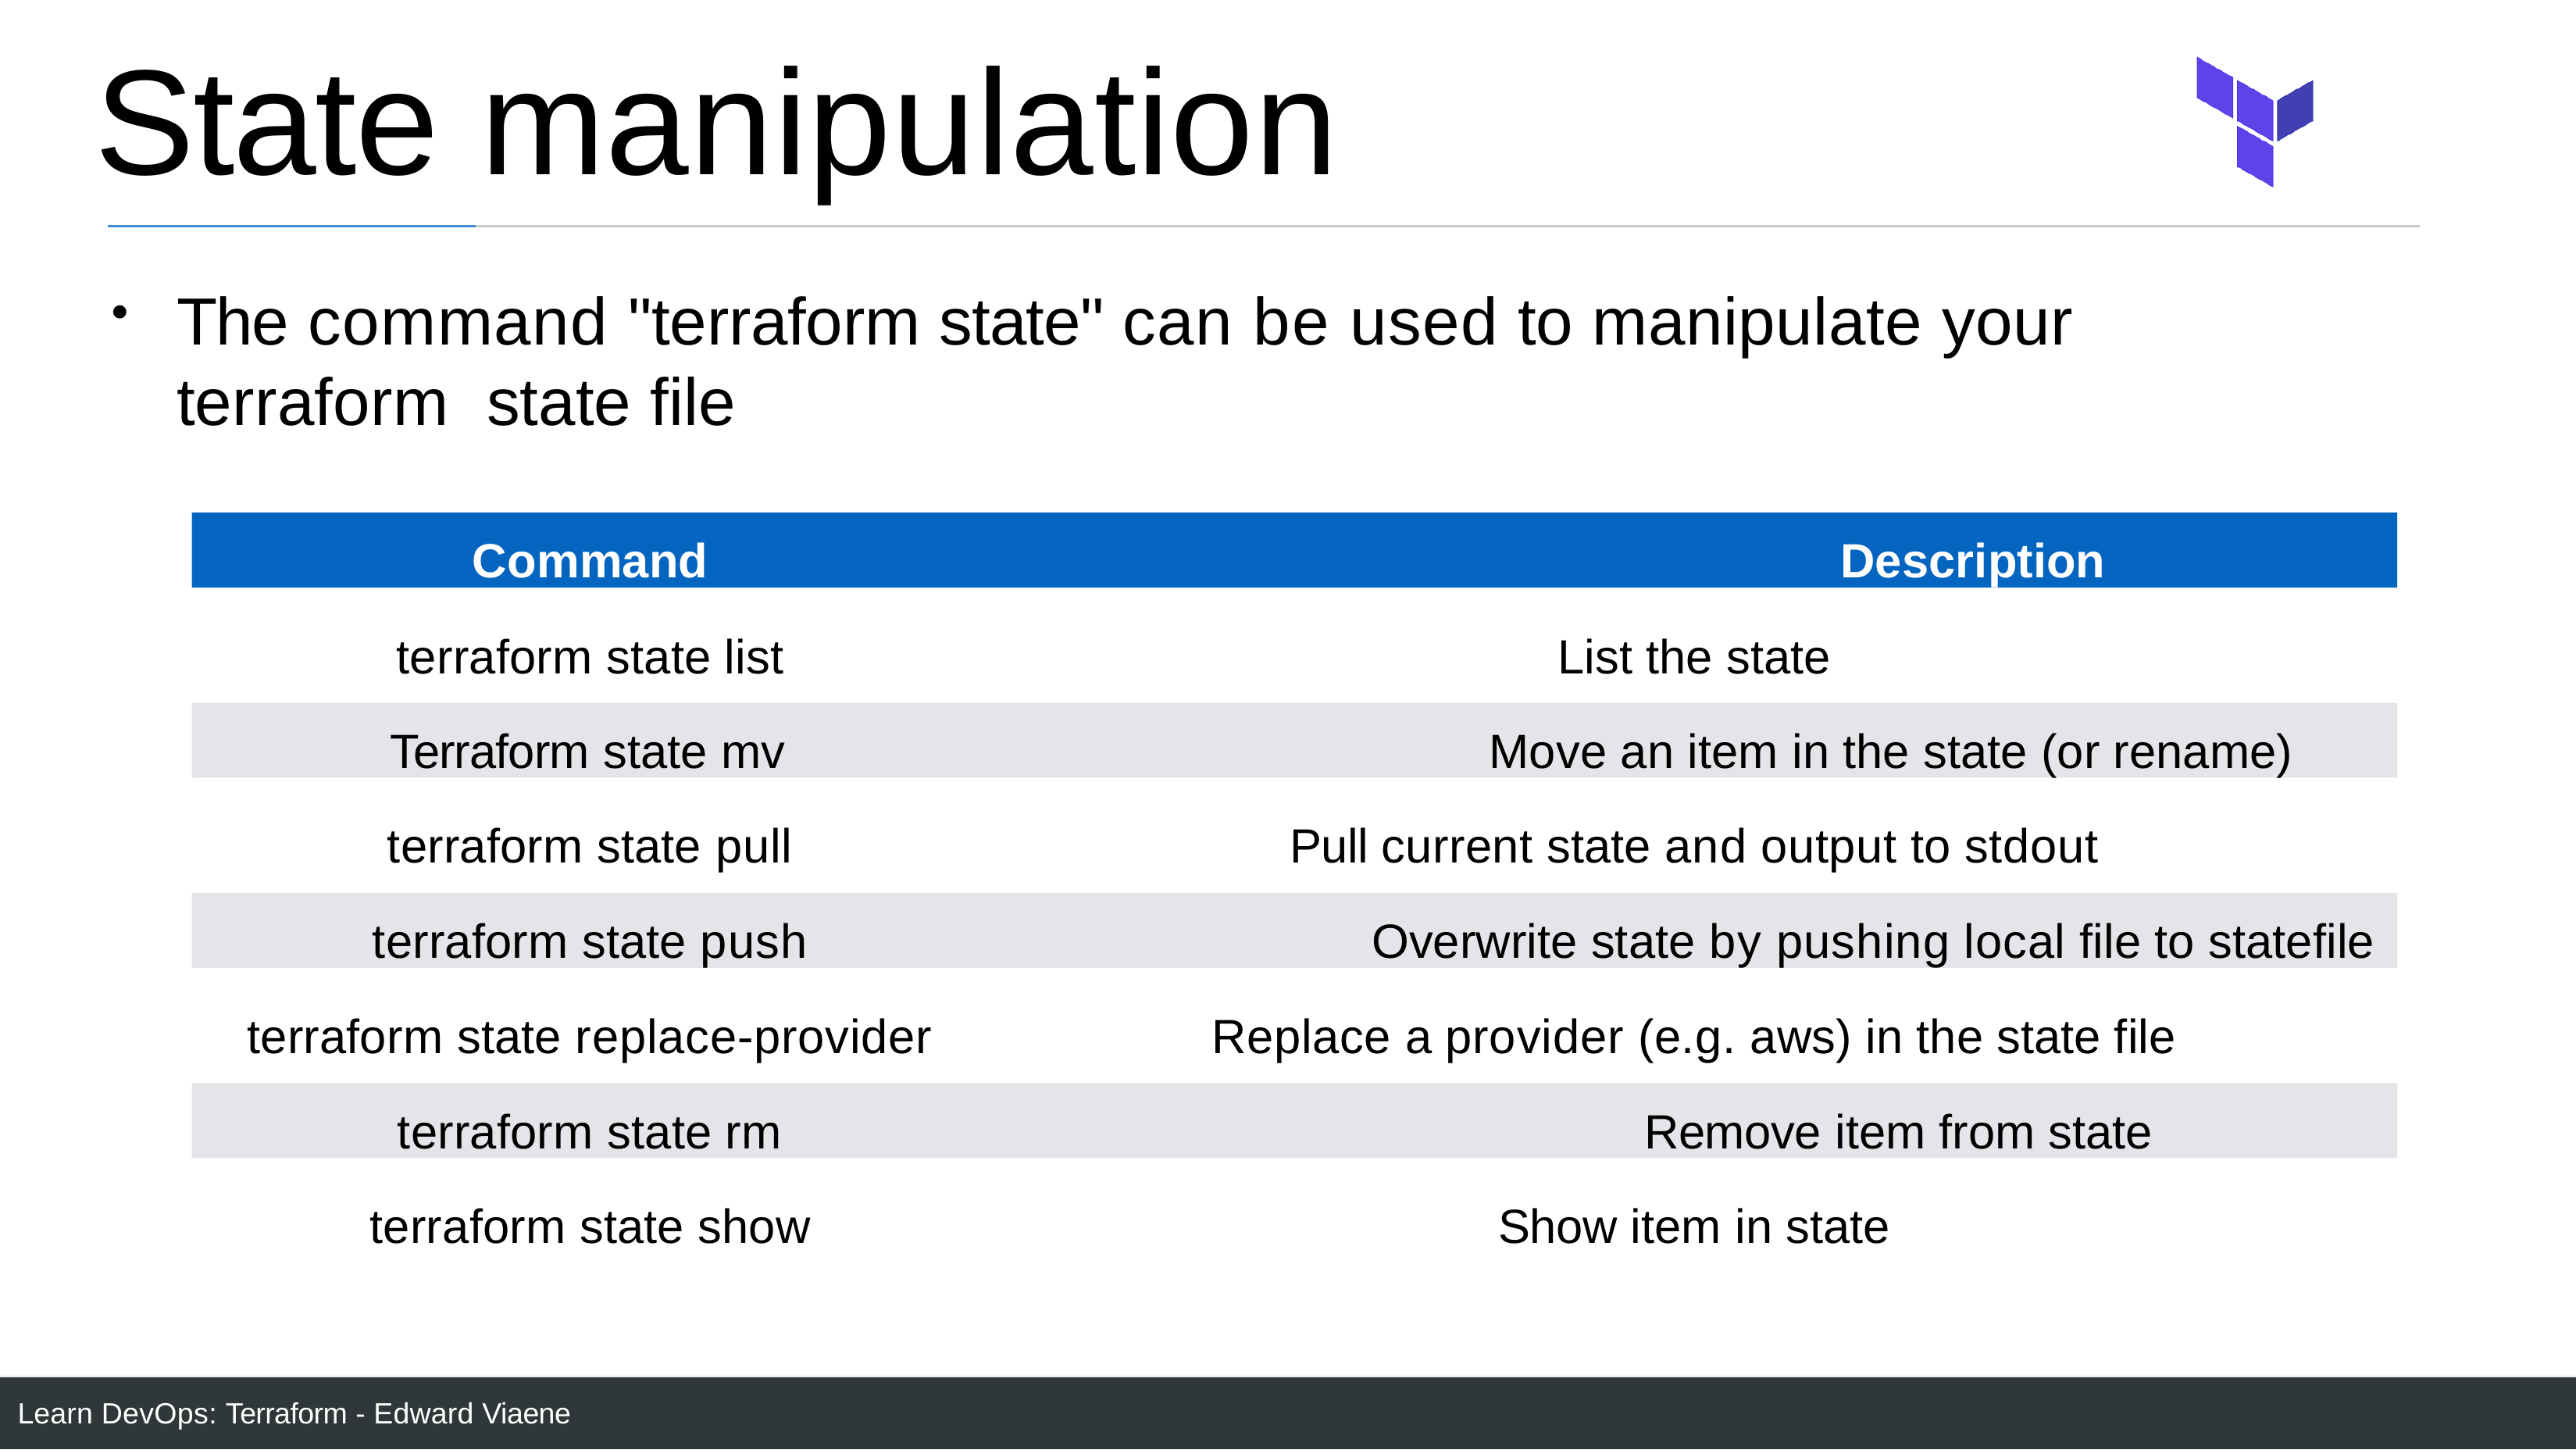

# State manipulation
The command "terraform state" can be used to manipulate your terraform  state file
Command	Description
terraform state list	List the state
Terraform state mv	Move an item in the state (or rename)
terraform state pull	Pull current state and output to stdout
terraform state push	Overwrite state by pushing local file to statefile
terraform state replace-provider	Replace a provider (e.g. aws) in the state file
terraform state rm	Remove item from state
terraform state show	Show item in state
Learn DevOps: Terraform - Edward Viaene